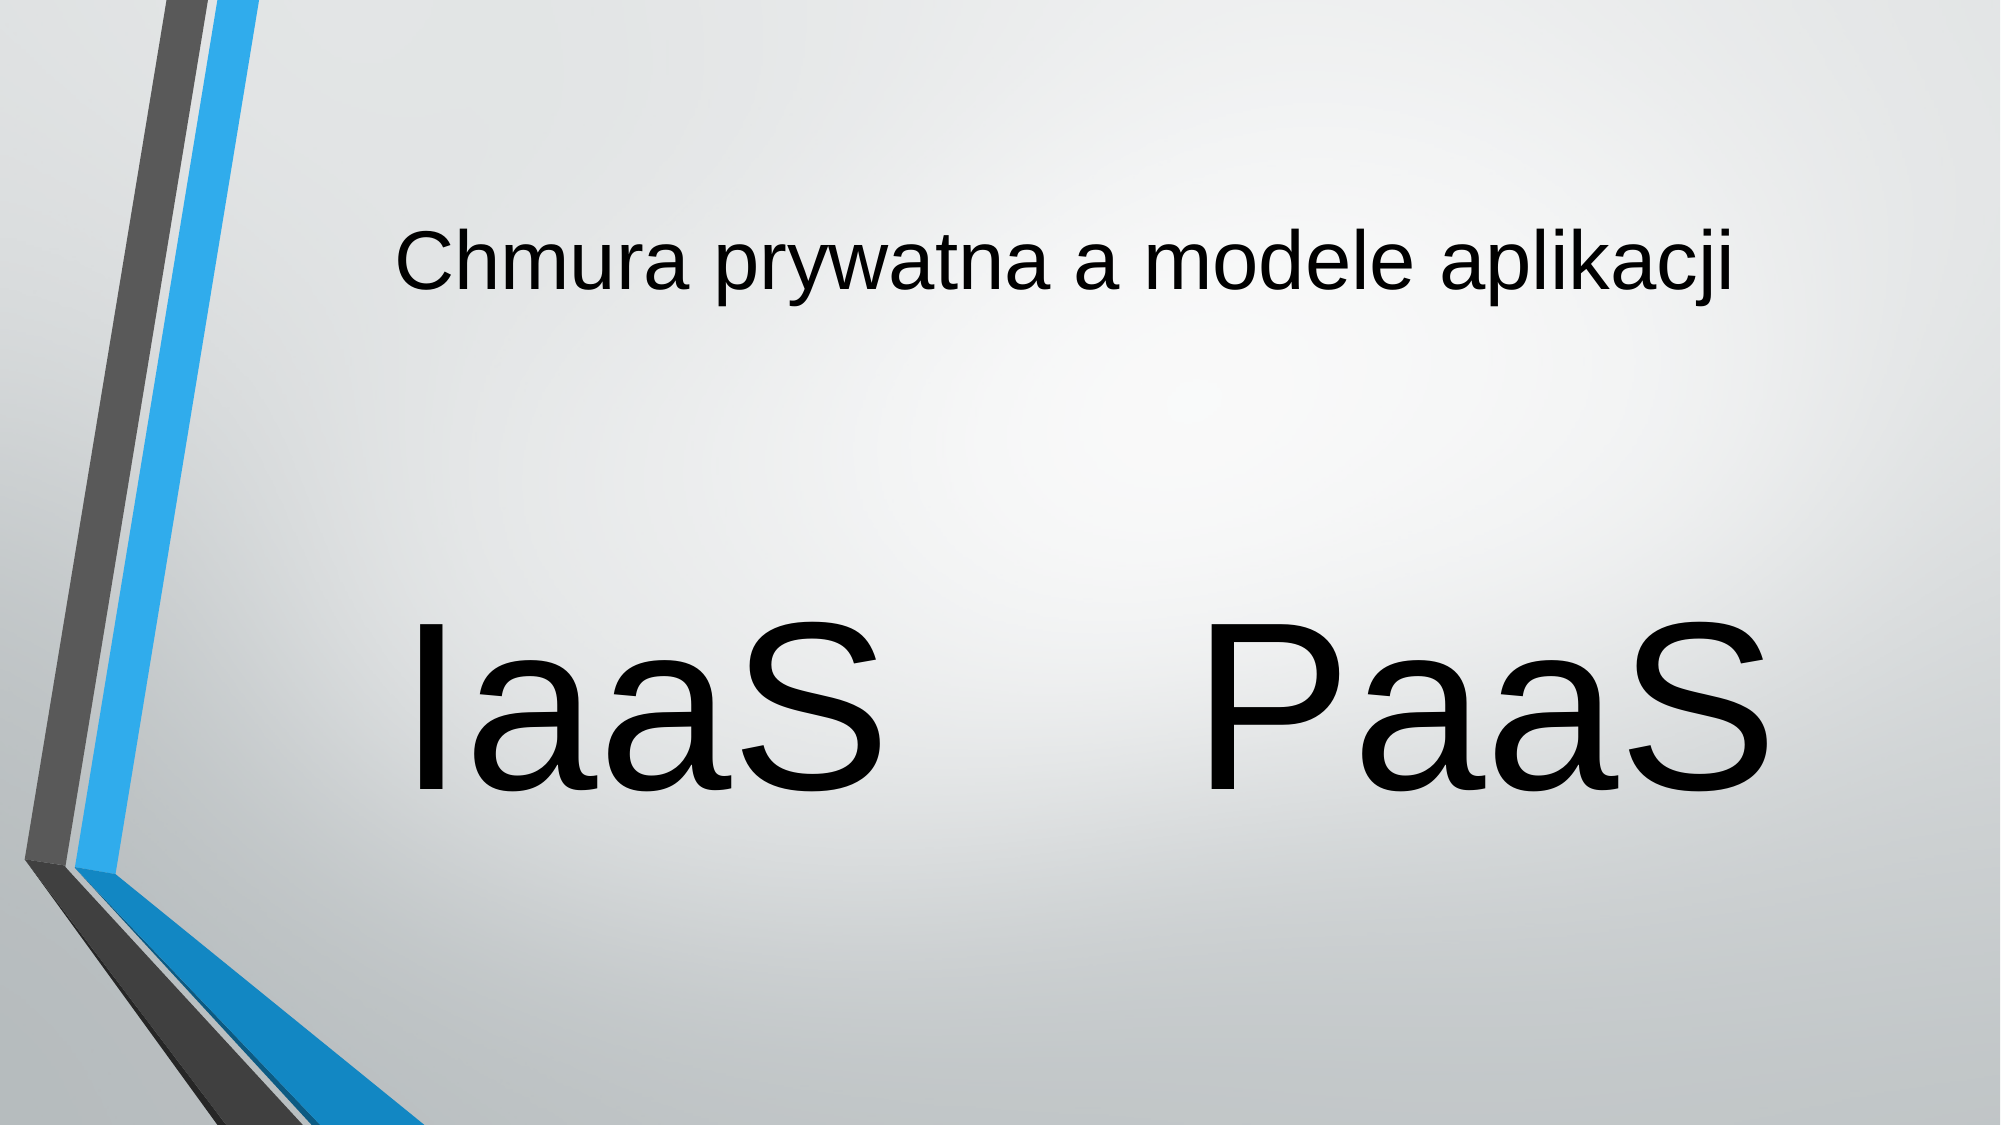

# Chmura prywatna a modele aplikacji
IaaS
PaaS